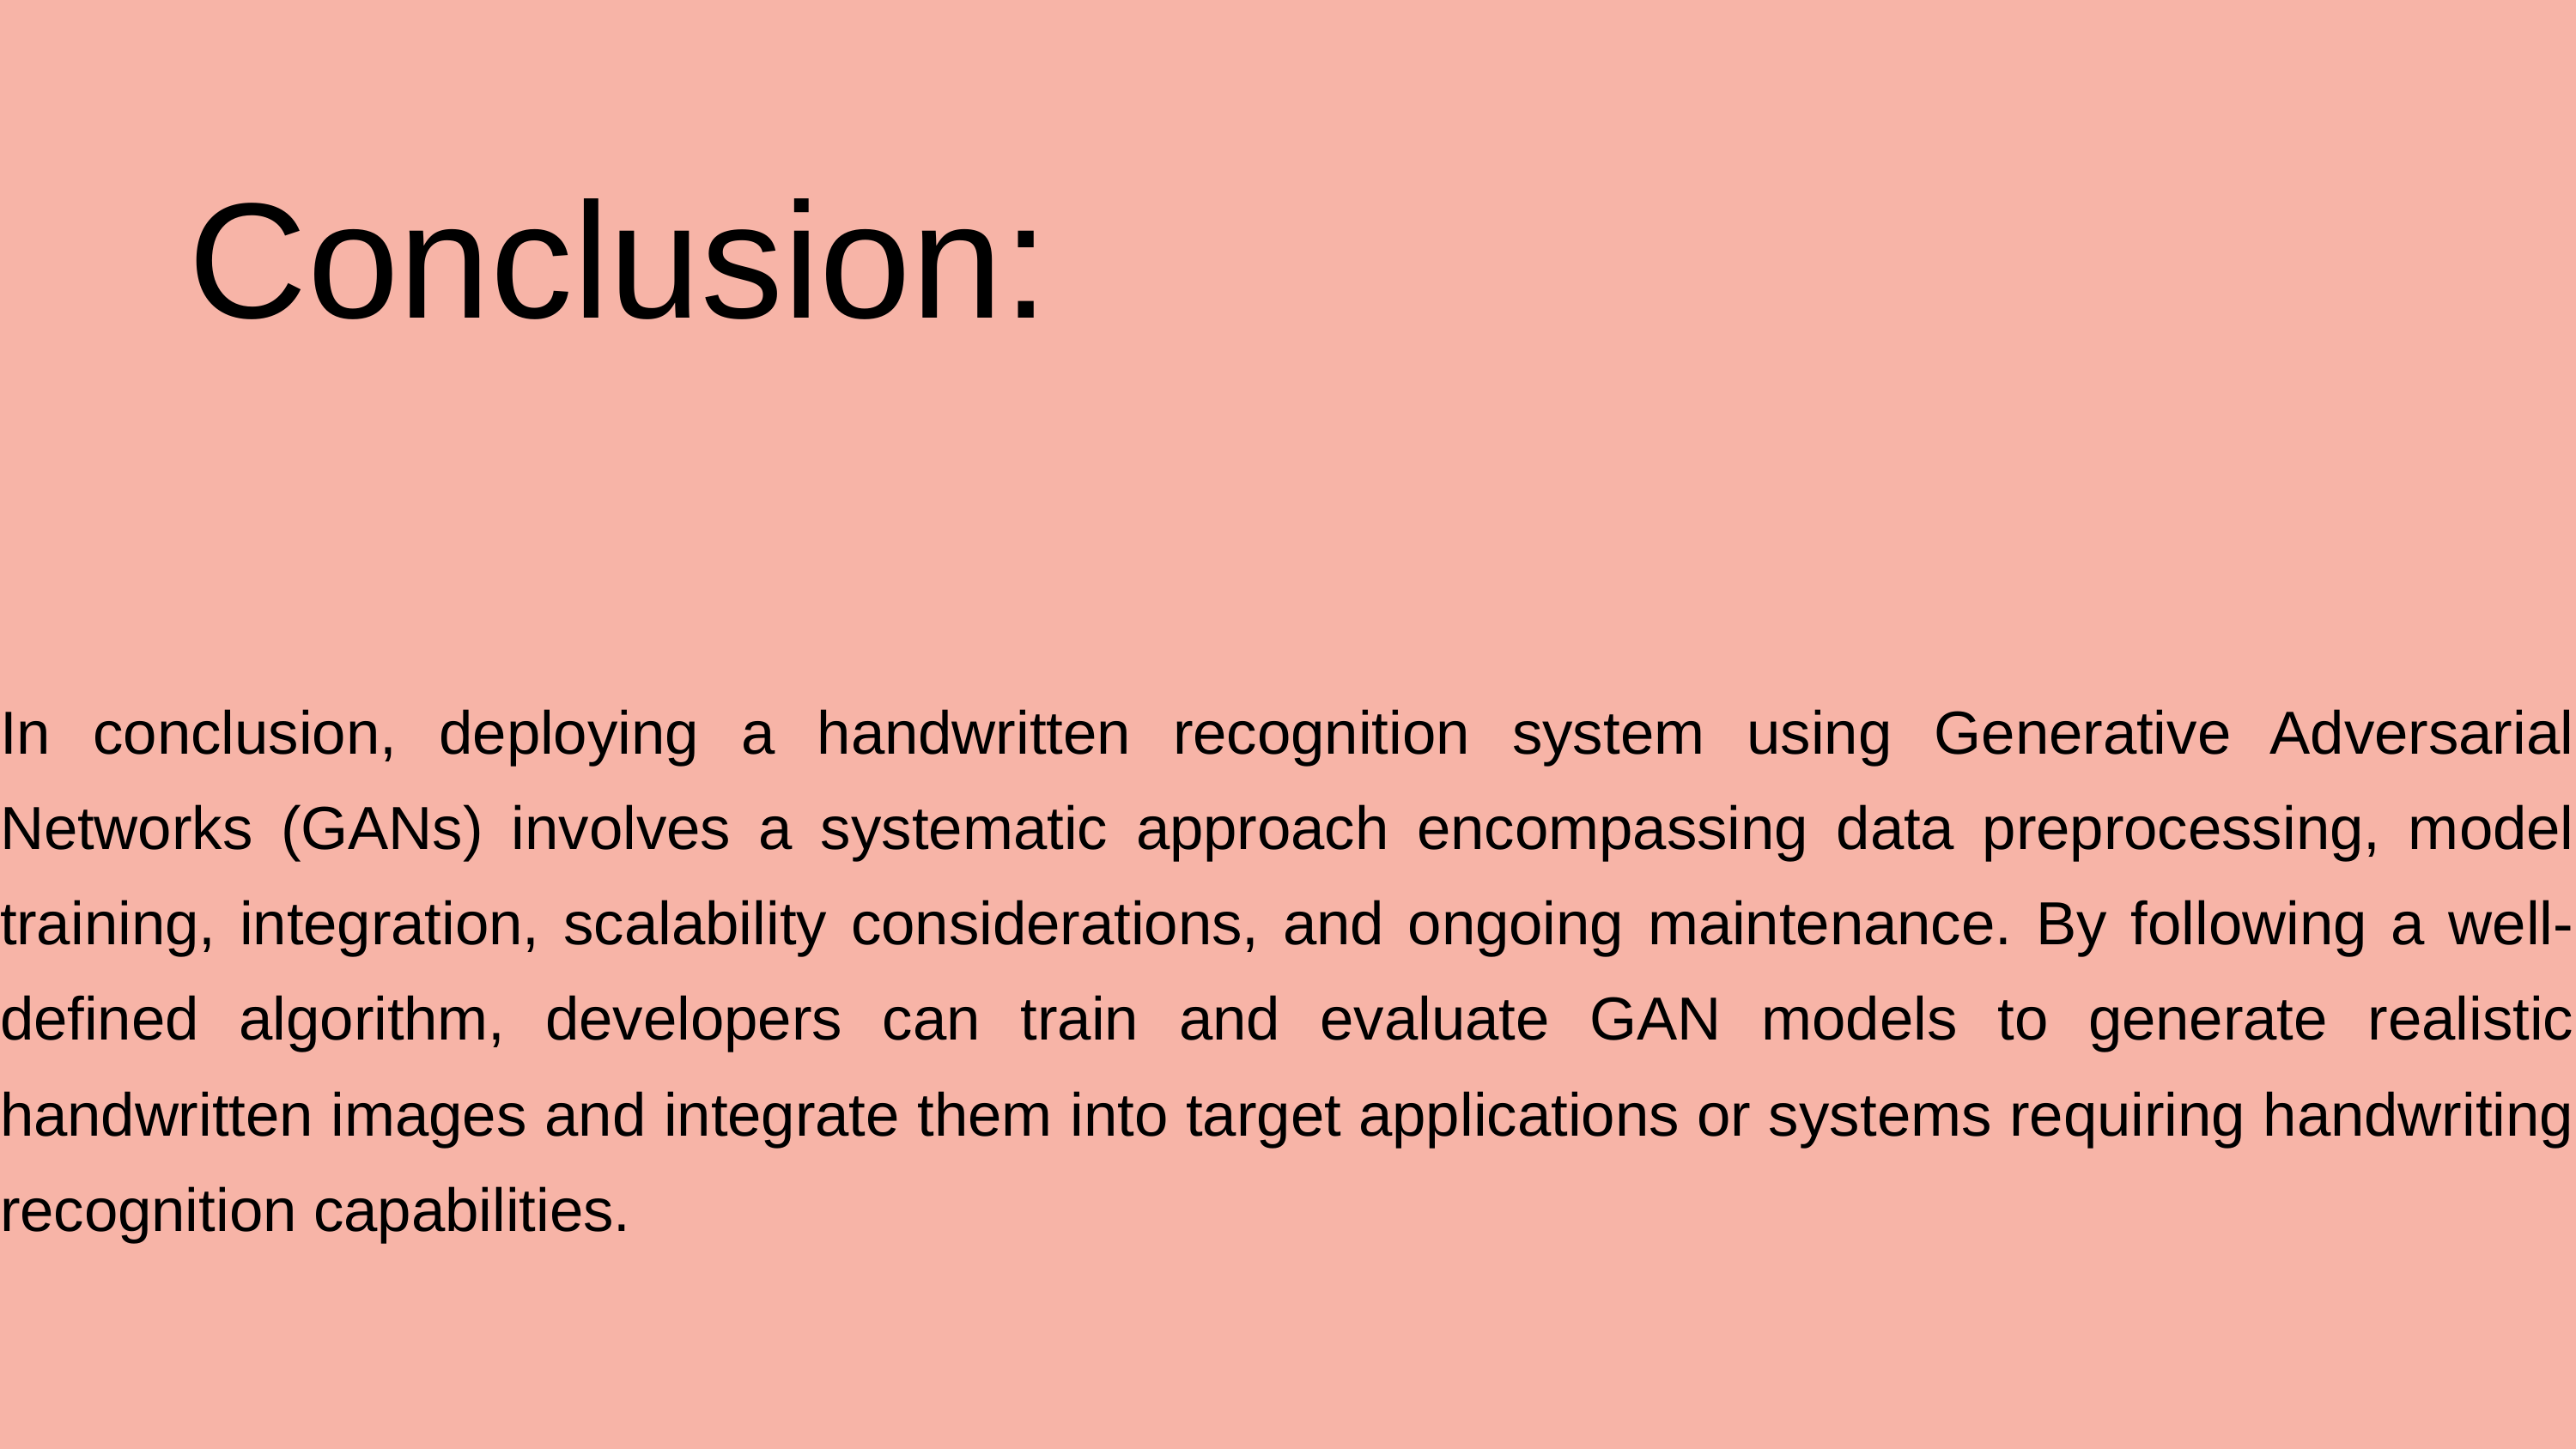

Conclusion:
In conclusion, deploying a handwritten recognition system using Generative Adversarial Networks (GANs) involves a systematic approach encompassing data preprocessing, model training, integration, scalability considerations, and ongoing maintenance. By following a well-defined algorithm, developers can train and evaluate GAN models to generate realistic handwritten images and integrate them into target applications or systems requiring handwriting recognition capabilities.